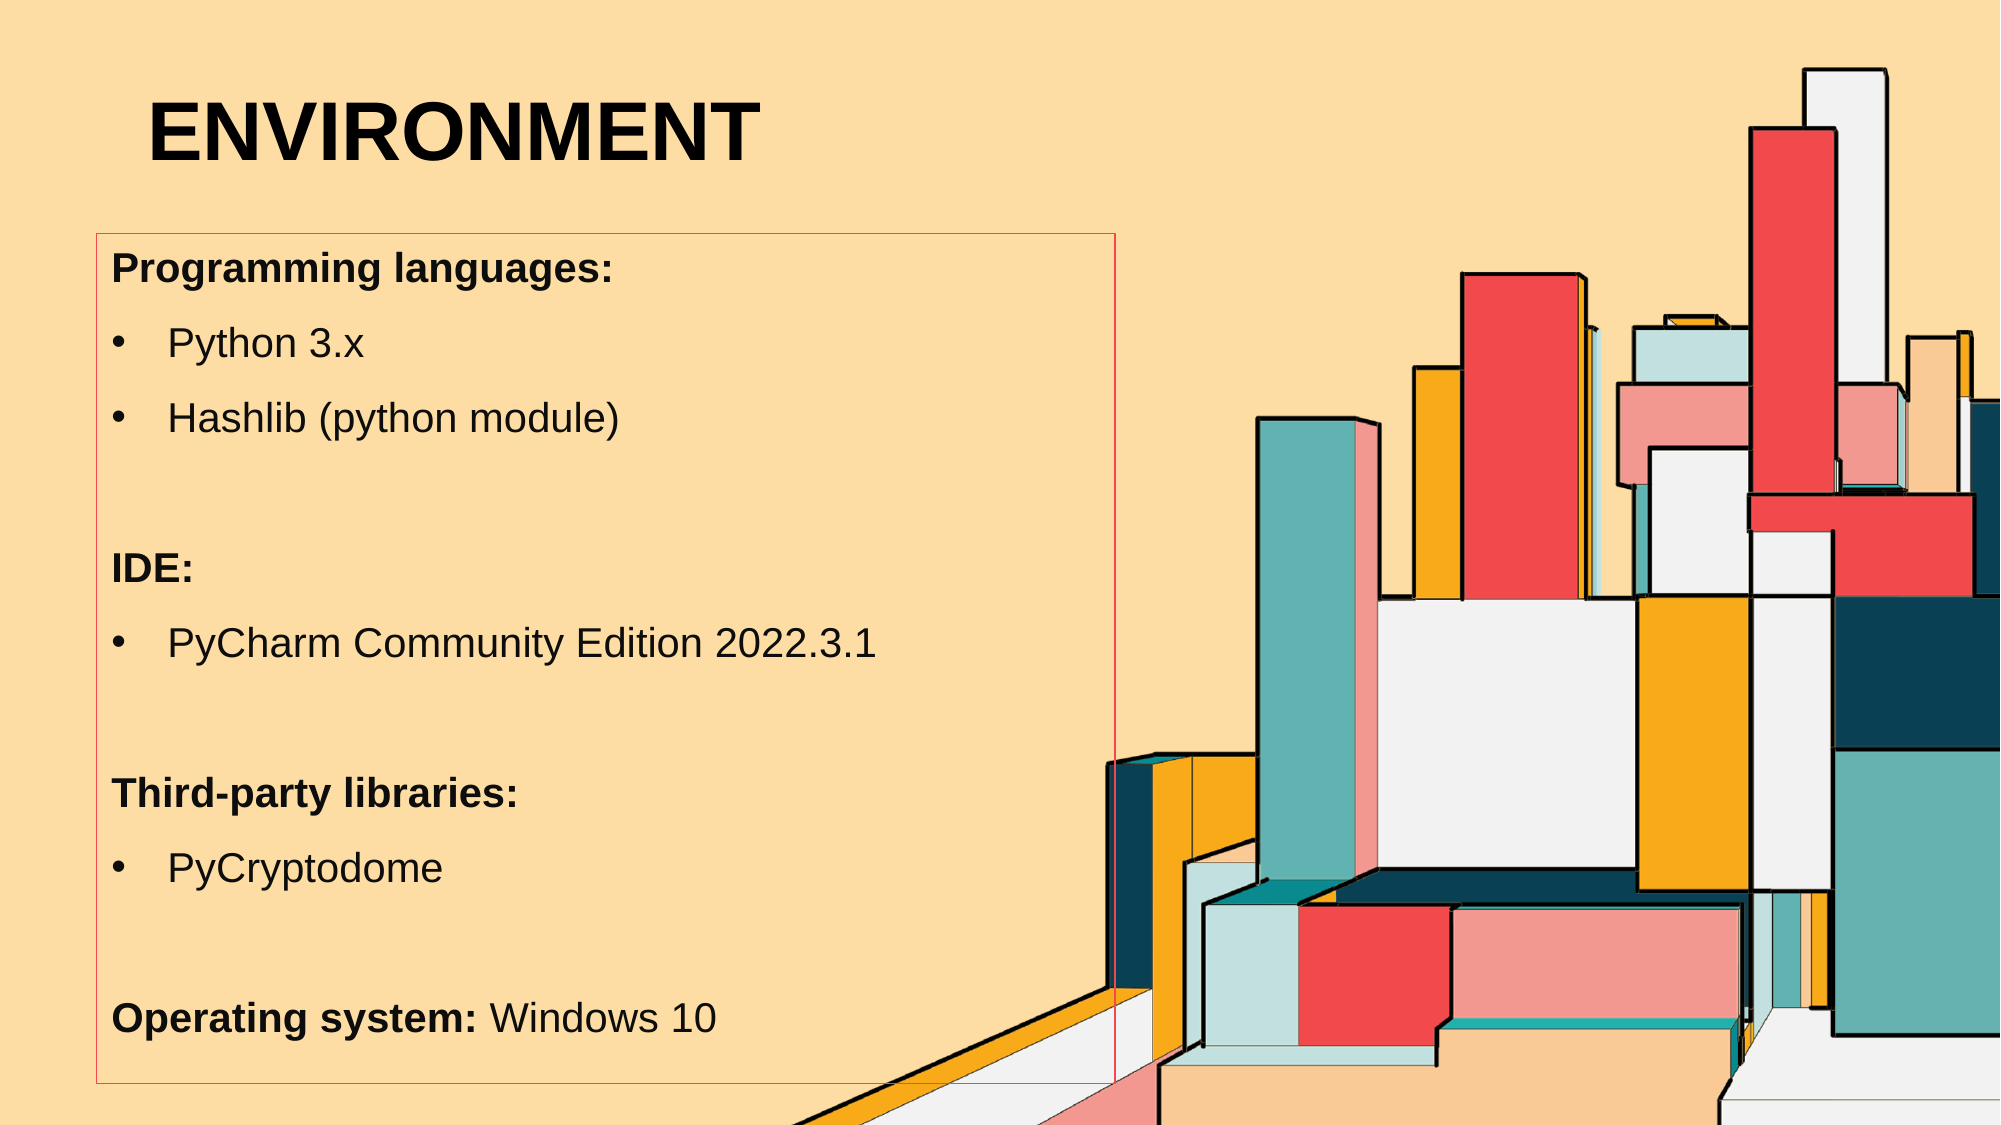

# Environment
Programming languages:
Python 3.x
Hashlib (python module)

IDE:
PyCharm Community Edition 2022.3.1

Third-party libraries:
PyCryptodome

Operating system: Windows 10